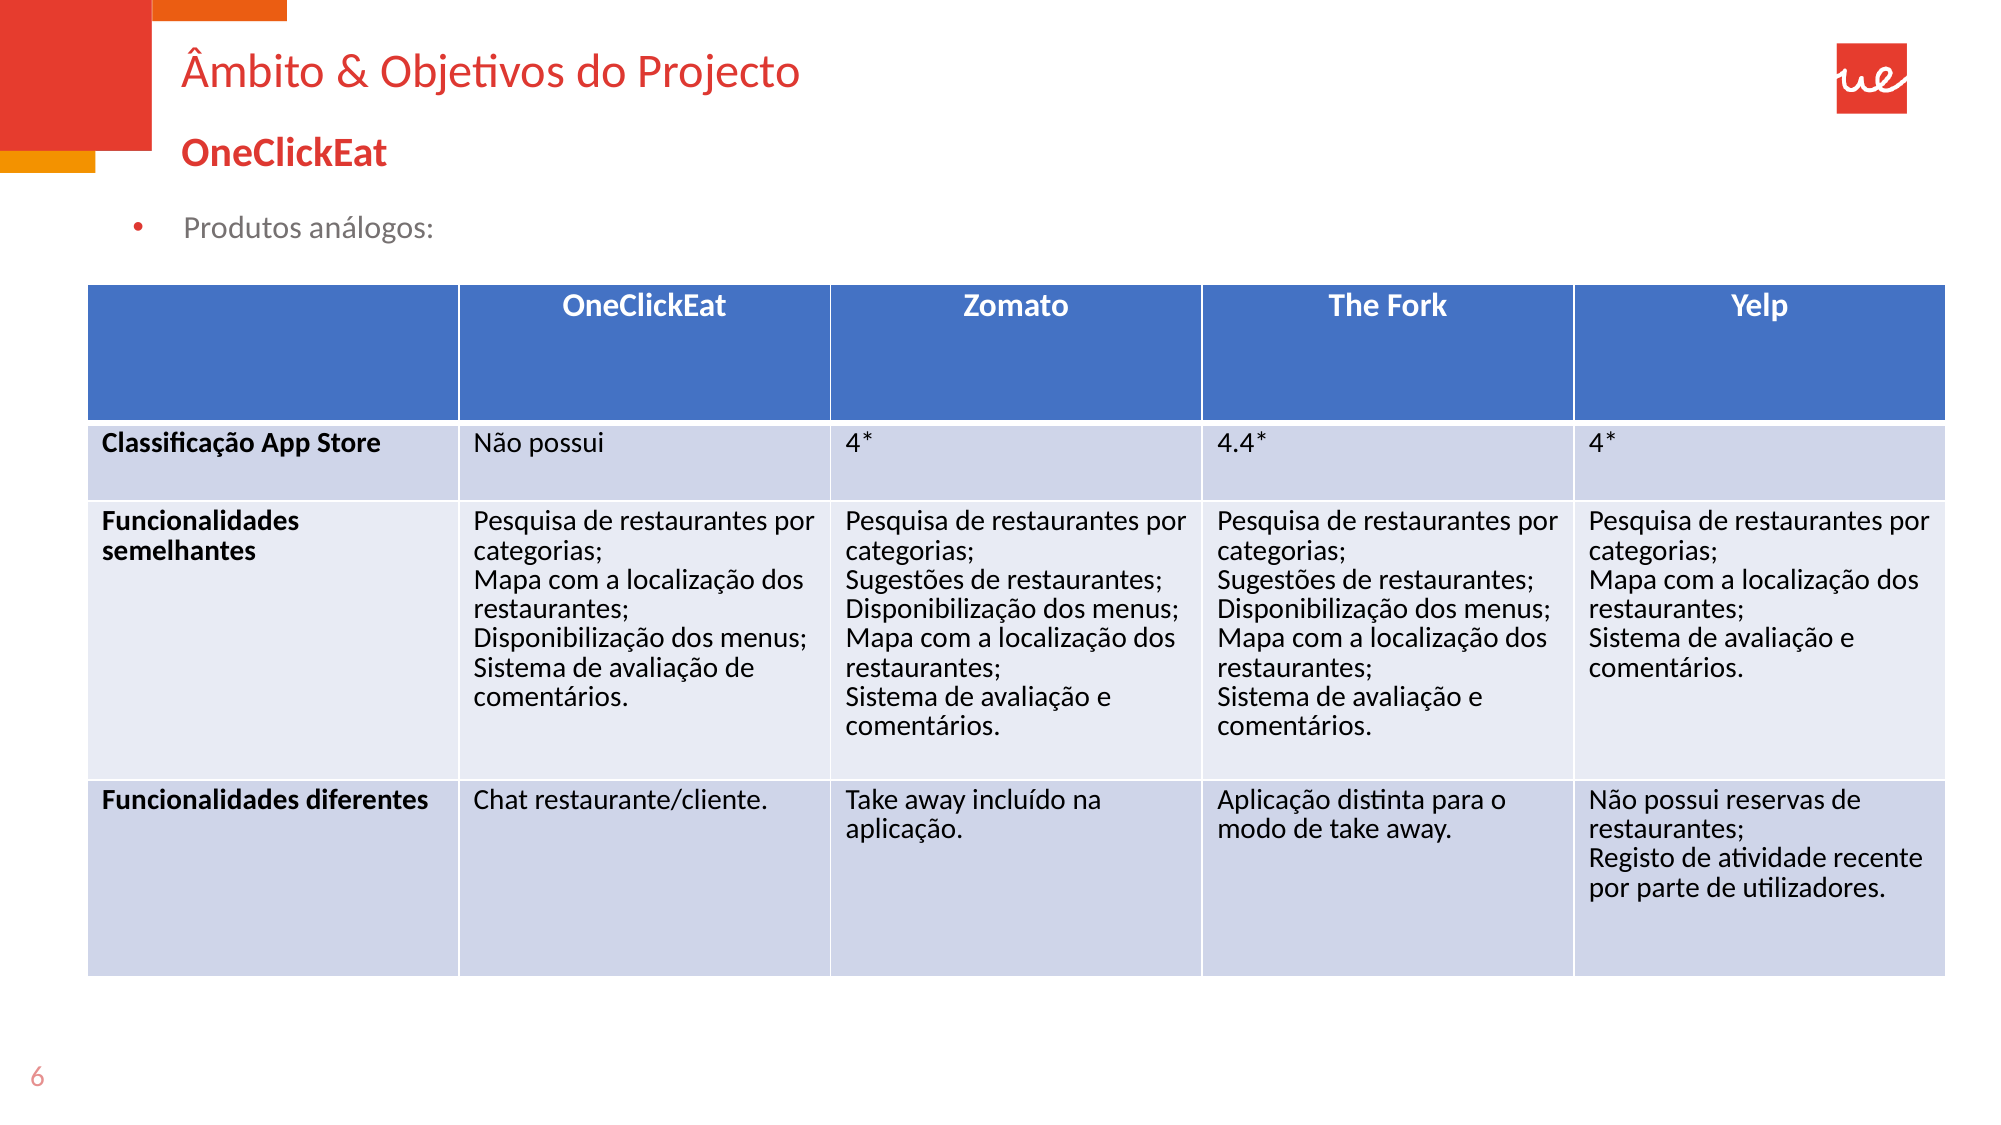

# Âmbito & Objetivos do Projecto
OneClickEat
Produtos análogos:
|  | OneClickEat | Zomato | The Fork | Yelp |
| --- | --- | --- | --- | --- |
| Classificação App Store | Não possui | 4\* | 4.4\* | 4\* |
| Funcionalidades semelhantes | Pesquisa de restaurantes por categorias; Mapa com a localização dos restaurantes; Disponibilização dos menus; Sistema de avaliação de comentários. | Pesquisa de restaurantes por categorias; Sugestões de restaurantes; Disponibilização dos menus; Mapa com a localização dos restaurantes; Sistema de avaliação e comentários. | Pesquisa de restaurantes por categorias; Sugestões de restaurantes; Disponibilização dos menus; Mapa com a localização dos restaurantes; Sistema de avaliação e comentários. | Pesquisa de restaurantes por categorias; Mapa com a localização dos restaurantes; Sistema de avaliação e comentários. |
| Funcionalidades diferentes | Chat restaurante/cliente. | Take away incluído na aplicação. | Aplicação distinta para o modo de take away. | Não possui reservas de restaurantes; Registo de atividade recente por parte de utilizadores. |
6